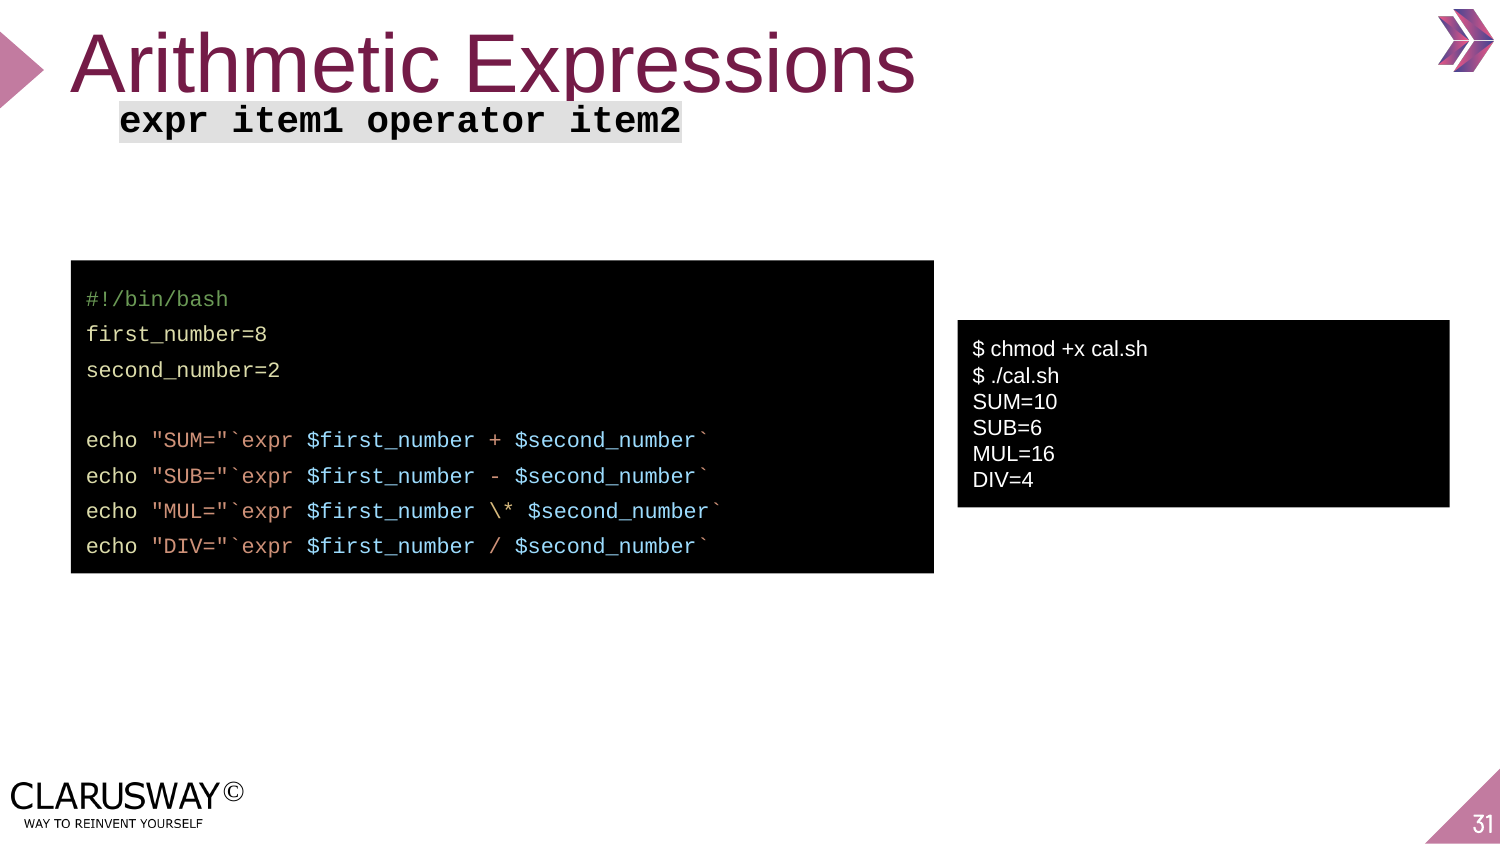

Arithmetic Expressions
expr item1 operator item2
#!/bin/bash
first_number=8
second_number=2

echo "SUM="`expr $first_number + $second_number`
echo "SUB="`expr $first_number - $second_number`
echo "MUL="`expr $first_number \* $second_number`
echo "DIV="`expr $first_number / $second_number`
$ chmod +x cal.sh
$ ./cal.sh
SUM=10
SUB=6
MUL=16
DIV=4
31